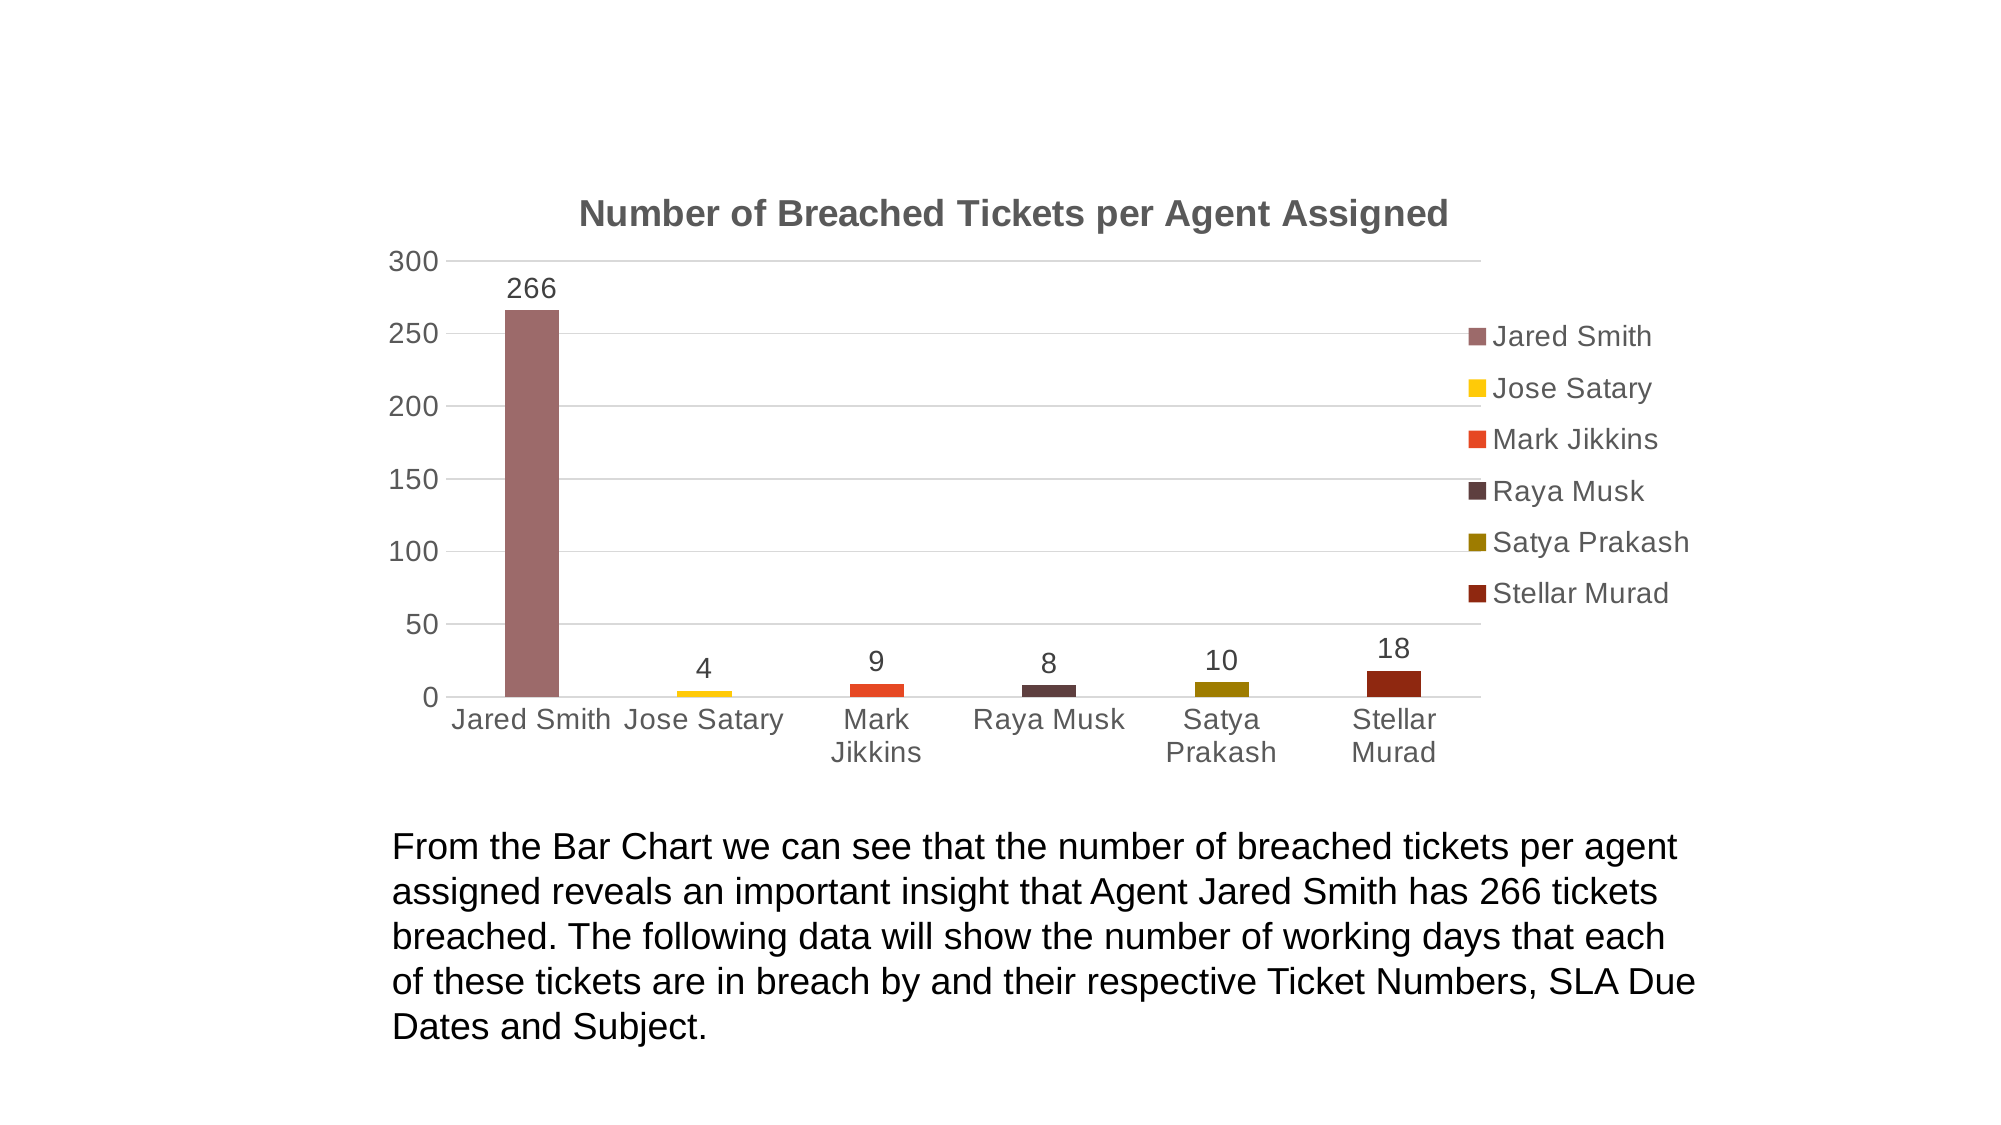

### Chart: Number of Breached Tickets per Agent Assigned

| Category | Total |
|---|---|
| Jared Smith | 266.0 |
| Jose Satary | 4.0 |
| Mark Jikkins | 9.0 |
| Raya Musk | 8.0 |
| Satya Prakash | 10.0 |
| Stellar Murad | 18.0 |
From the Bar Chart we can see that the number of breached tickets per agent assigned reveals an important insight that Agent Jared Smith has 266 tickets breached. The following data will show the number of working days that each of these tickets are in breach by and their respective Ticket Numbers, SLA Due Dates and Subject.